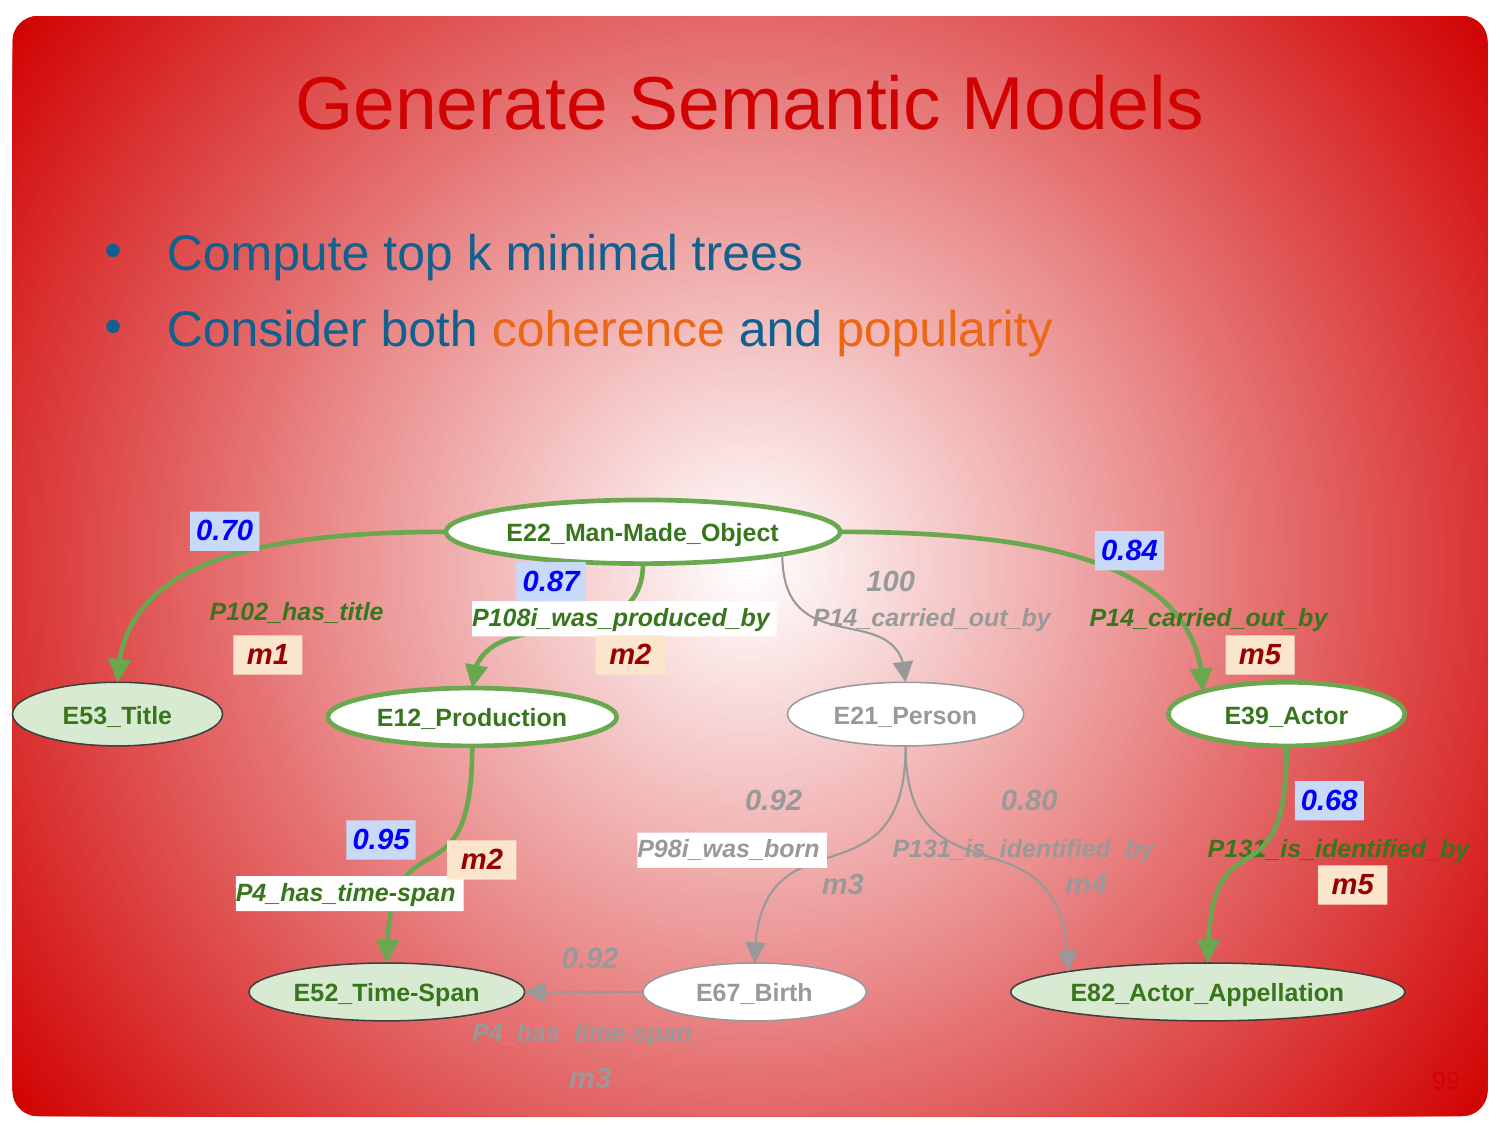

# Generate Semantic Models
Compute top k minimal trees
Consider both coherence and popularity
E22_Man-Made_Object
0.70
0.84
0.87
100
P102_has_title
P108i_was_produced_by
P14_carried_out_by
P14_carried_out_by
m1
m2
m5
E53_Title
E21_Person
E39_Actor
E12_Production
0.92
0.80
0.68
0.95
P98i_was_born
P131_is_identified_by
P131_is_identified_by
m2
m3
m4
m5
P4_has_time-span
0.92
E82_Actor_Appellation
E52_Time-Span
E67_Birth
P4_has_time-span
99
m3